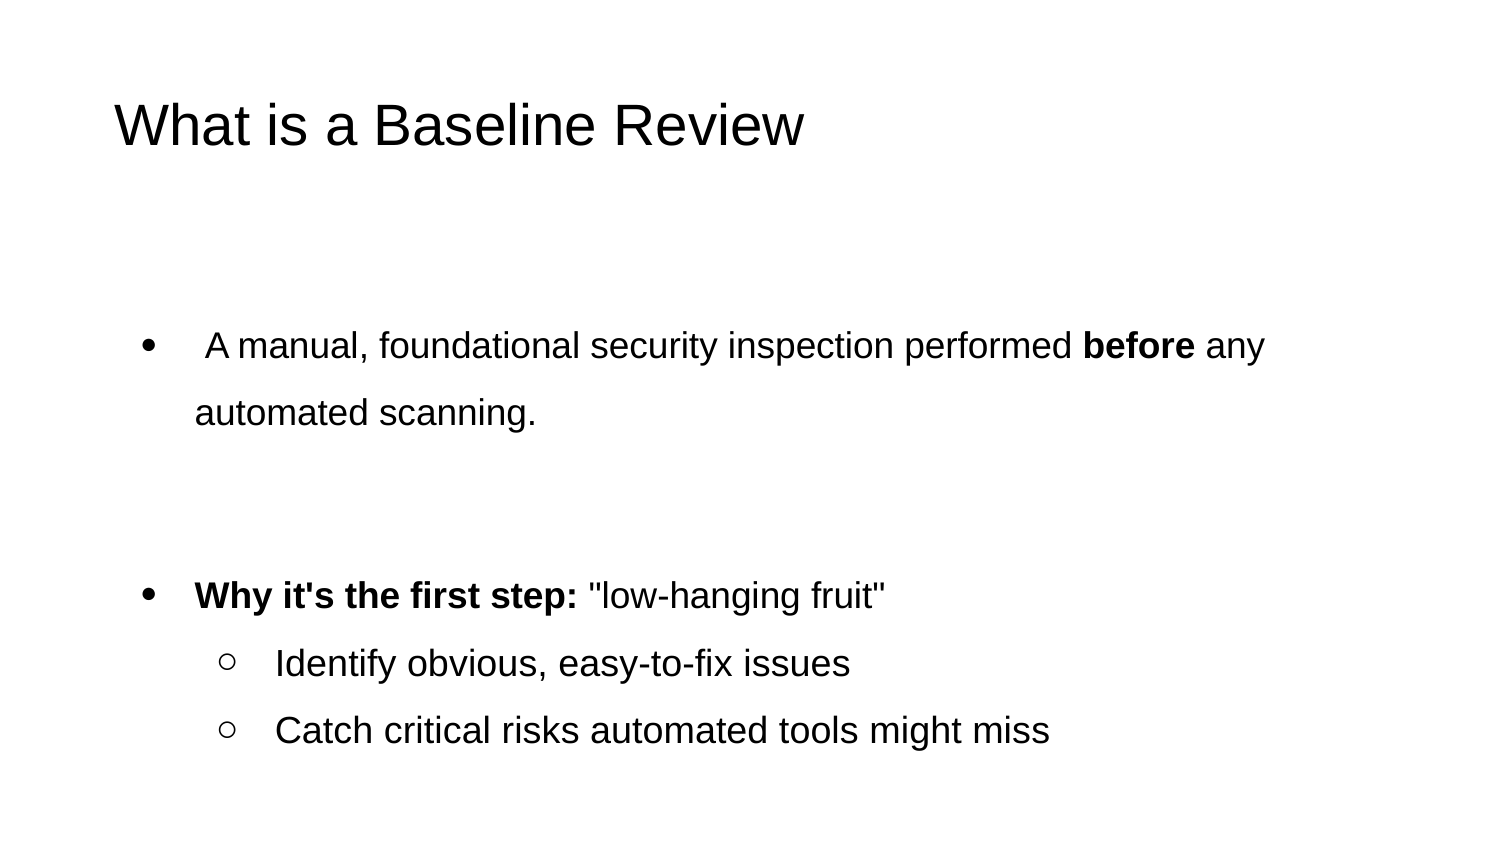

# What is a Baseline Review

 A manual, foundational security inspection performed before any automated scanning.

Why it's the first step: "low-hanging fruit"
Identify obvious, easy-to-fix issues
Catch critical risks automated tools might miss